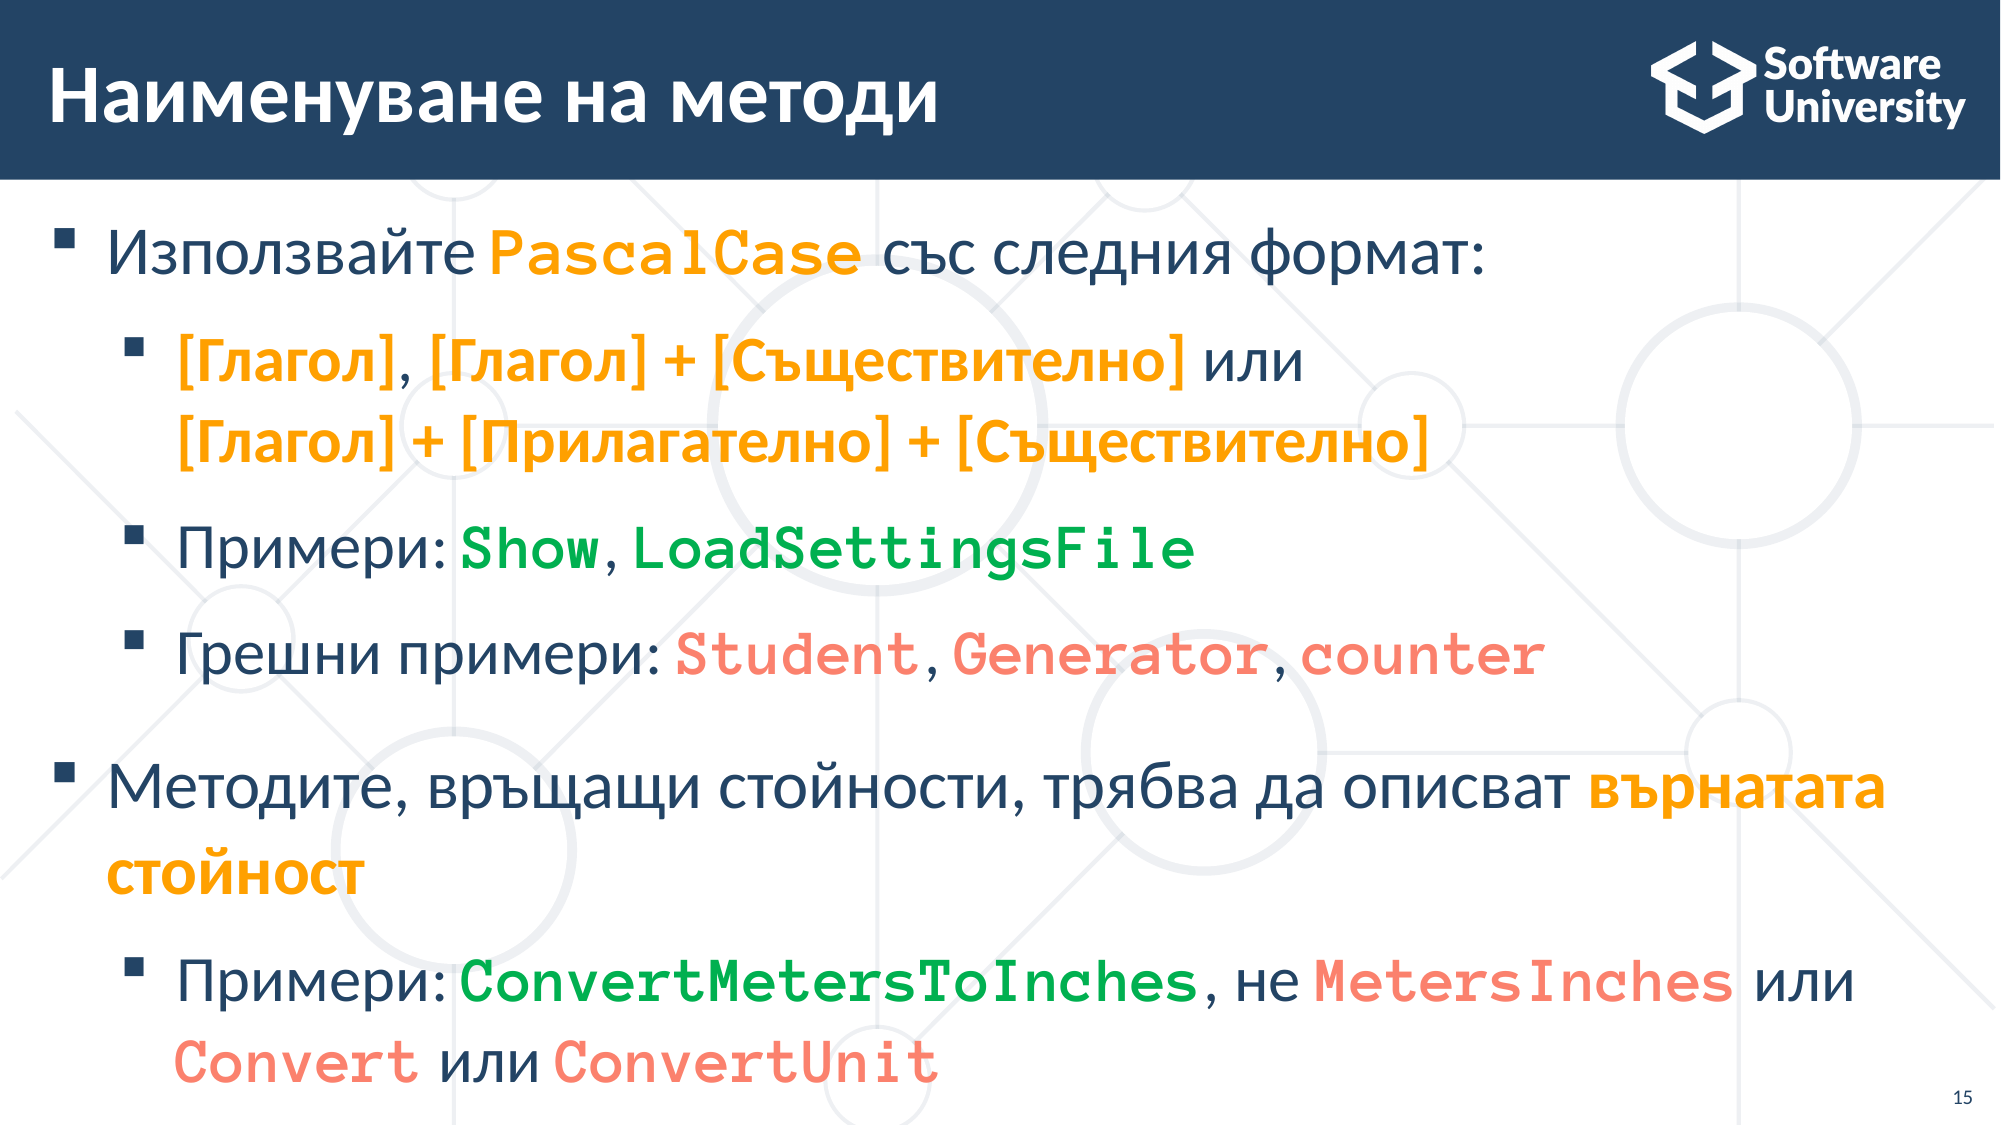

# Наименуване на методи
Използвайте PascalCase със следния формат:
[Глагол], [Глагол] + [Съществително] или
[Глагол] + [Прилагателно] + [Съществително]
Примери: Show, LoadSettingsFile
Грешни примери: Student, Generator, counter
Методите, връщащи стойности, трябва да описват върнатата стойност
Примери: ConvertMetersToInches, не MetersInches или Convert или ConvertUnit

15